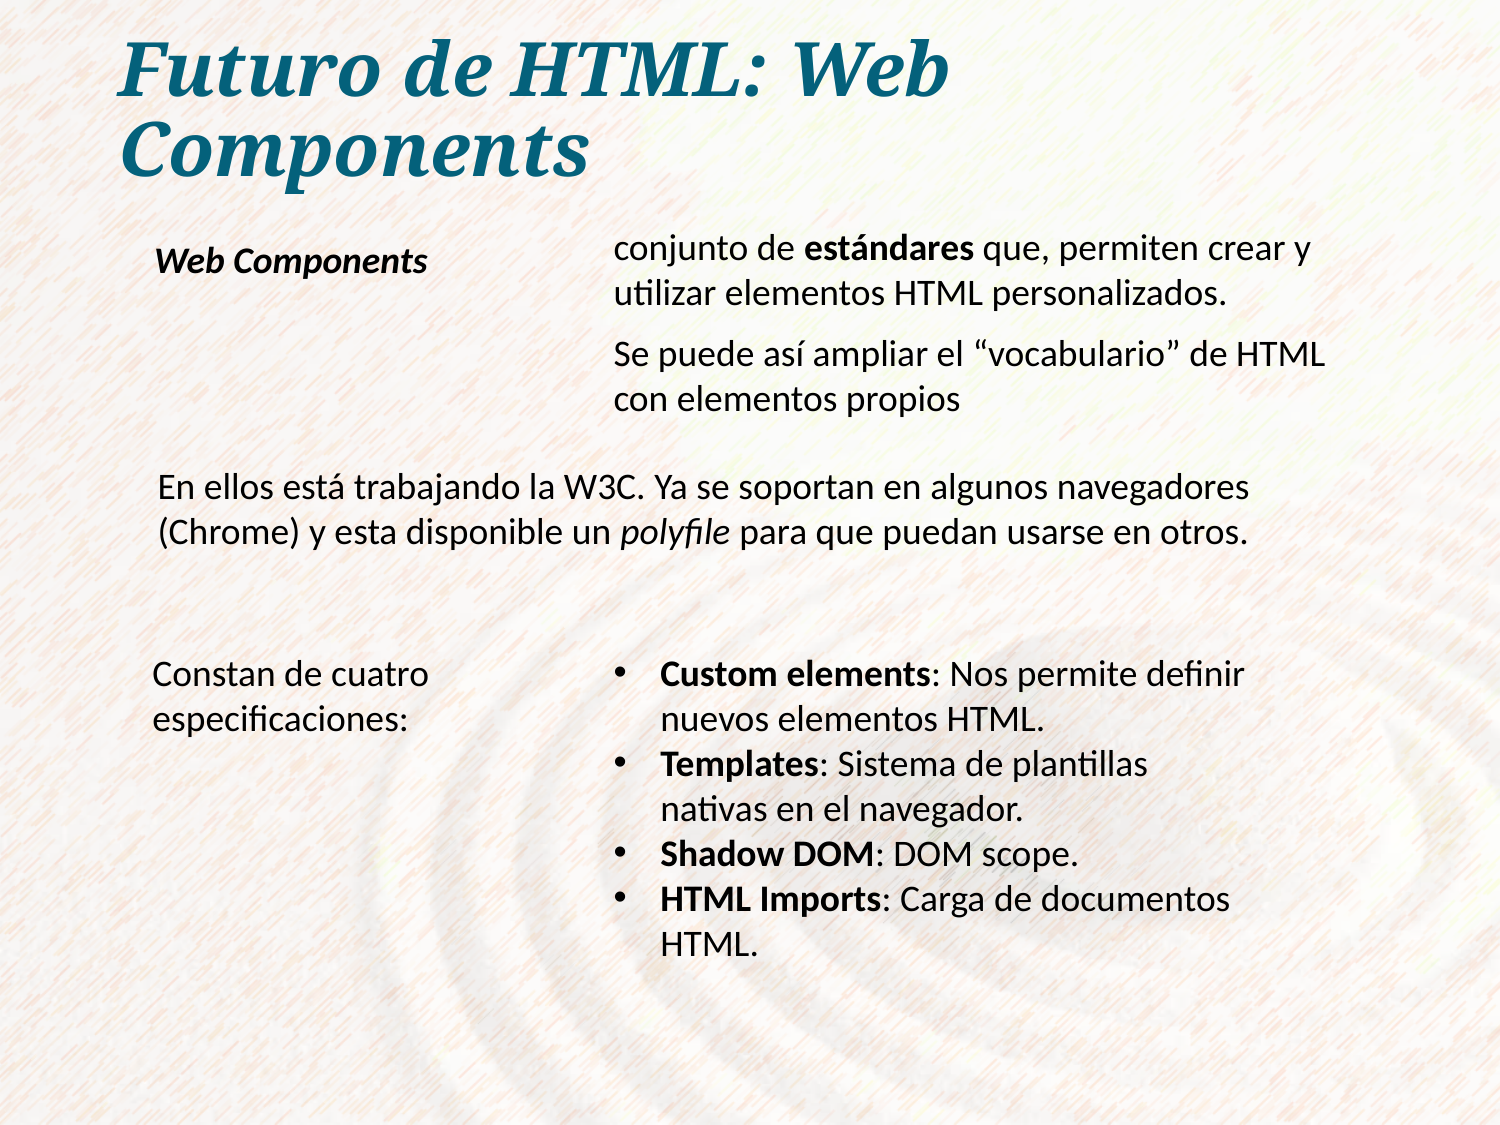

# Futuro de HTML: Web Components
conjunto de estándares que, permiten crear y utilizar elementos HTML personalizados.
Web Components
Se puede así ampliar el “vocabulario” de HTML con elementos propios
En ellos está trabajando la W3C. Ya se soportan en algunos navegadores (Chrome) y esta disponible un polyfile para que puedan usarse en otros.
Constan de cuatro especificaciones:
Custom elements: Nos permite definir nuevos elementos HTML.
Templates: Sistema de plantillas nativas en el navegador.
Shadow DOM: DOM scope.
HTML Imports: Carga de documentos HTML.